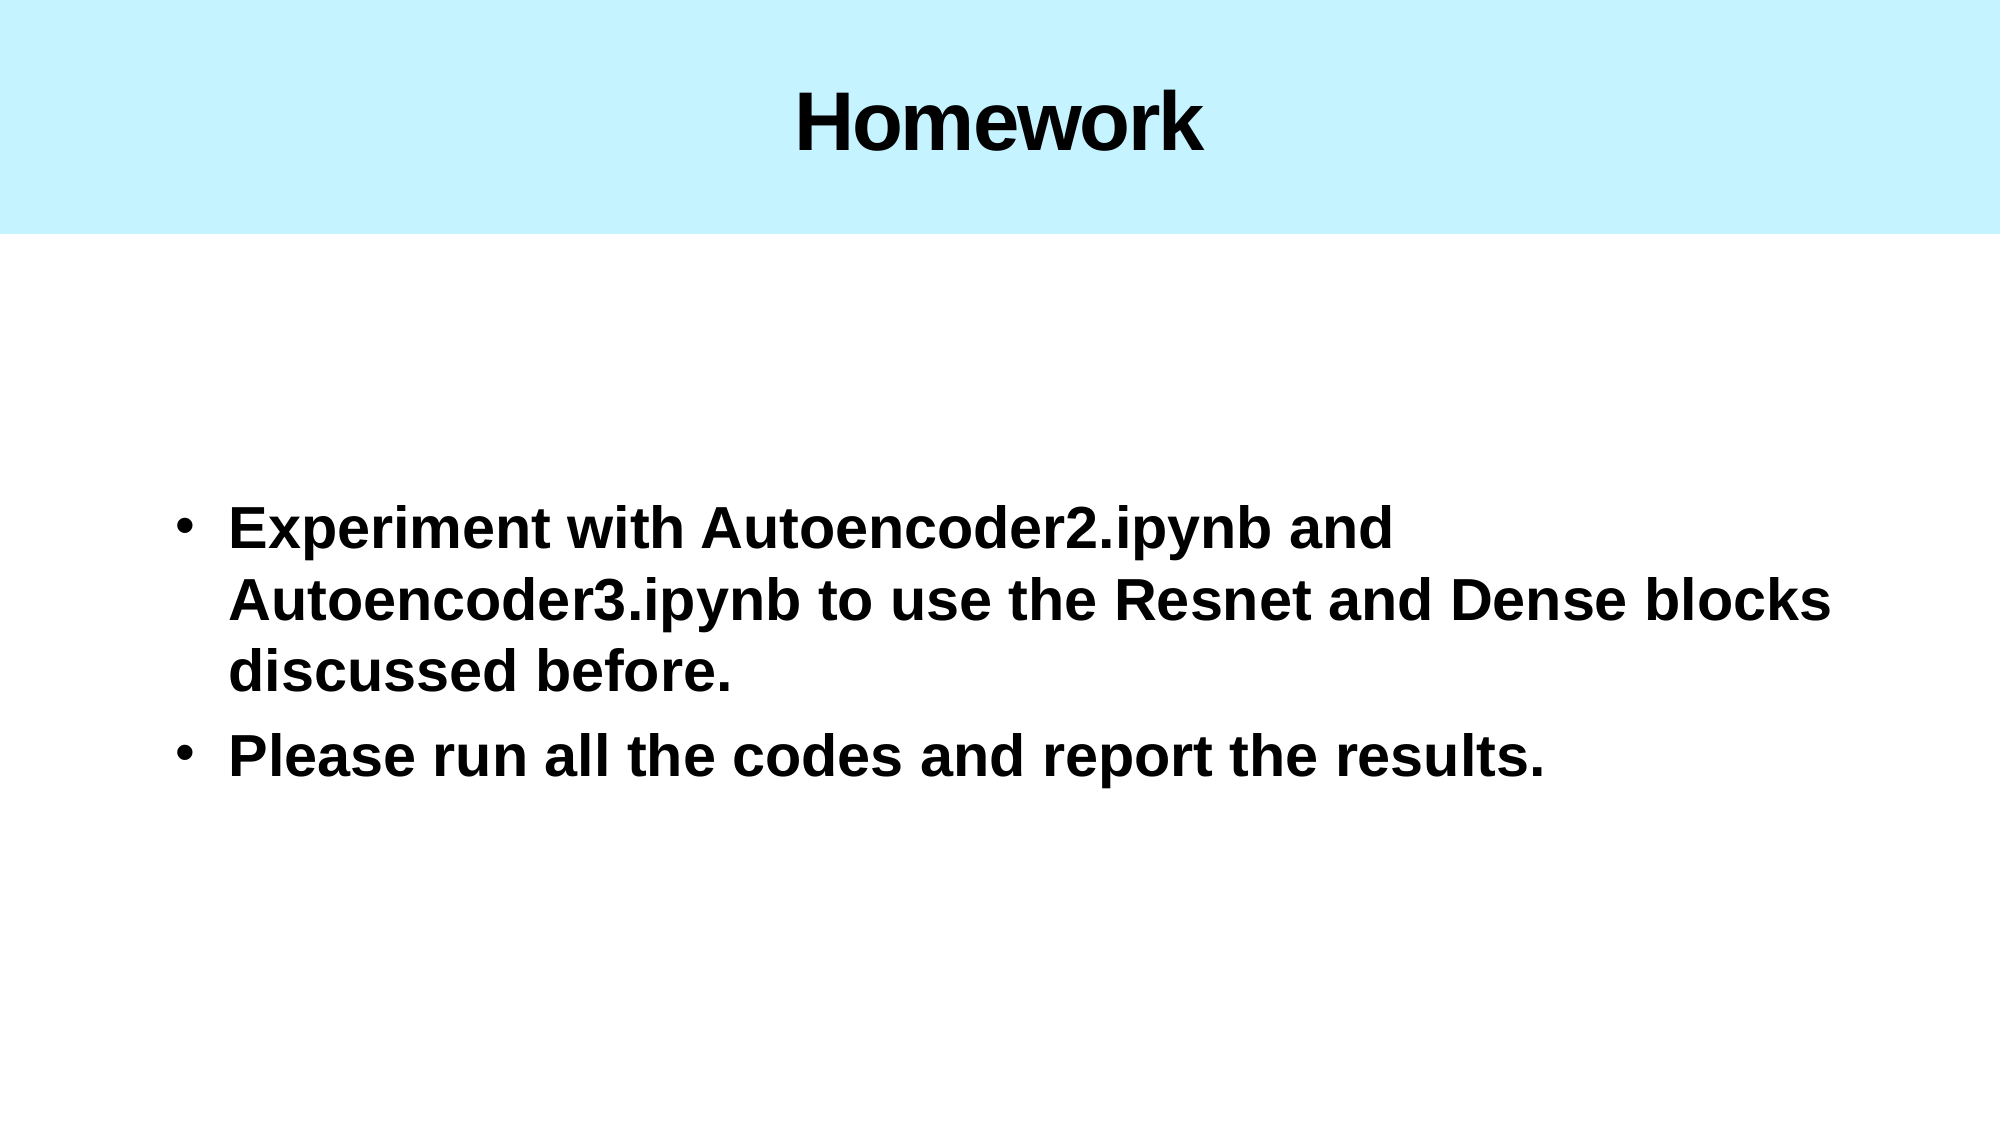

# Homework
Experiment with Autoencoder2.ipynb and Autoencoder3.ipynb to use the Resnet and Dense blocks discussed before.
Please run all the codes and report the results.